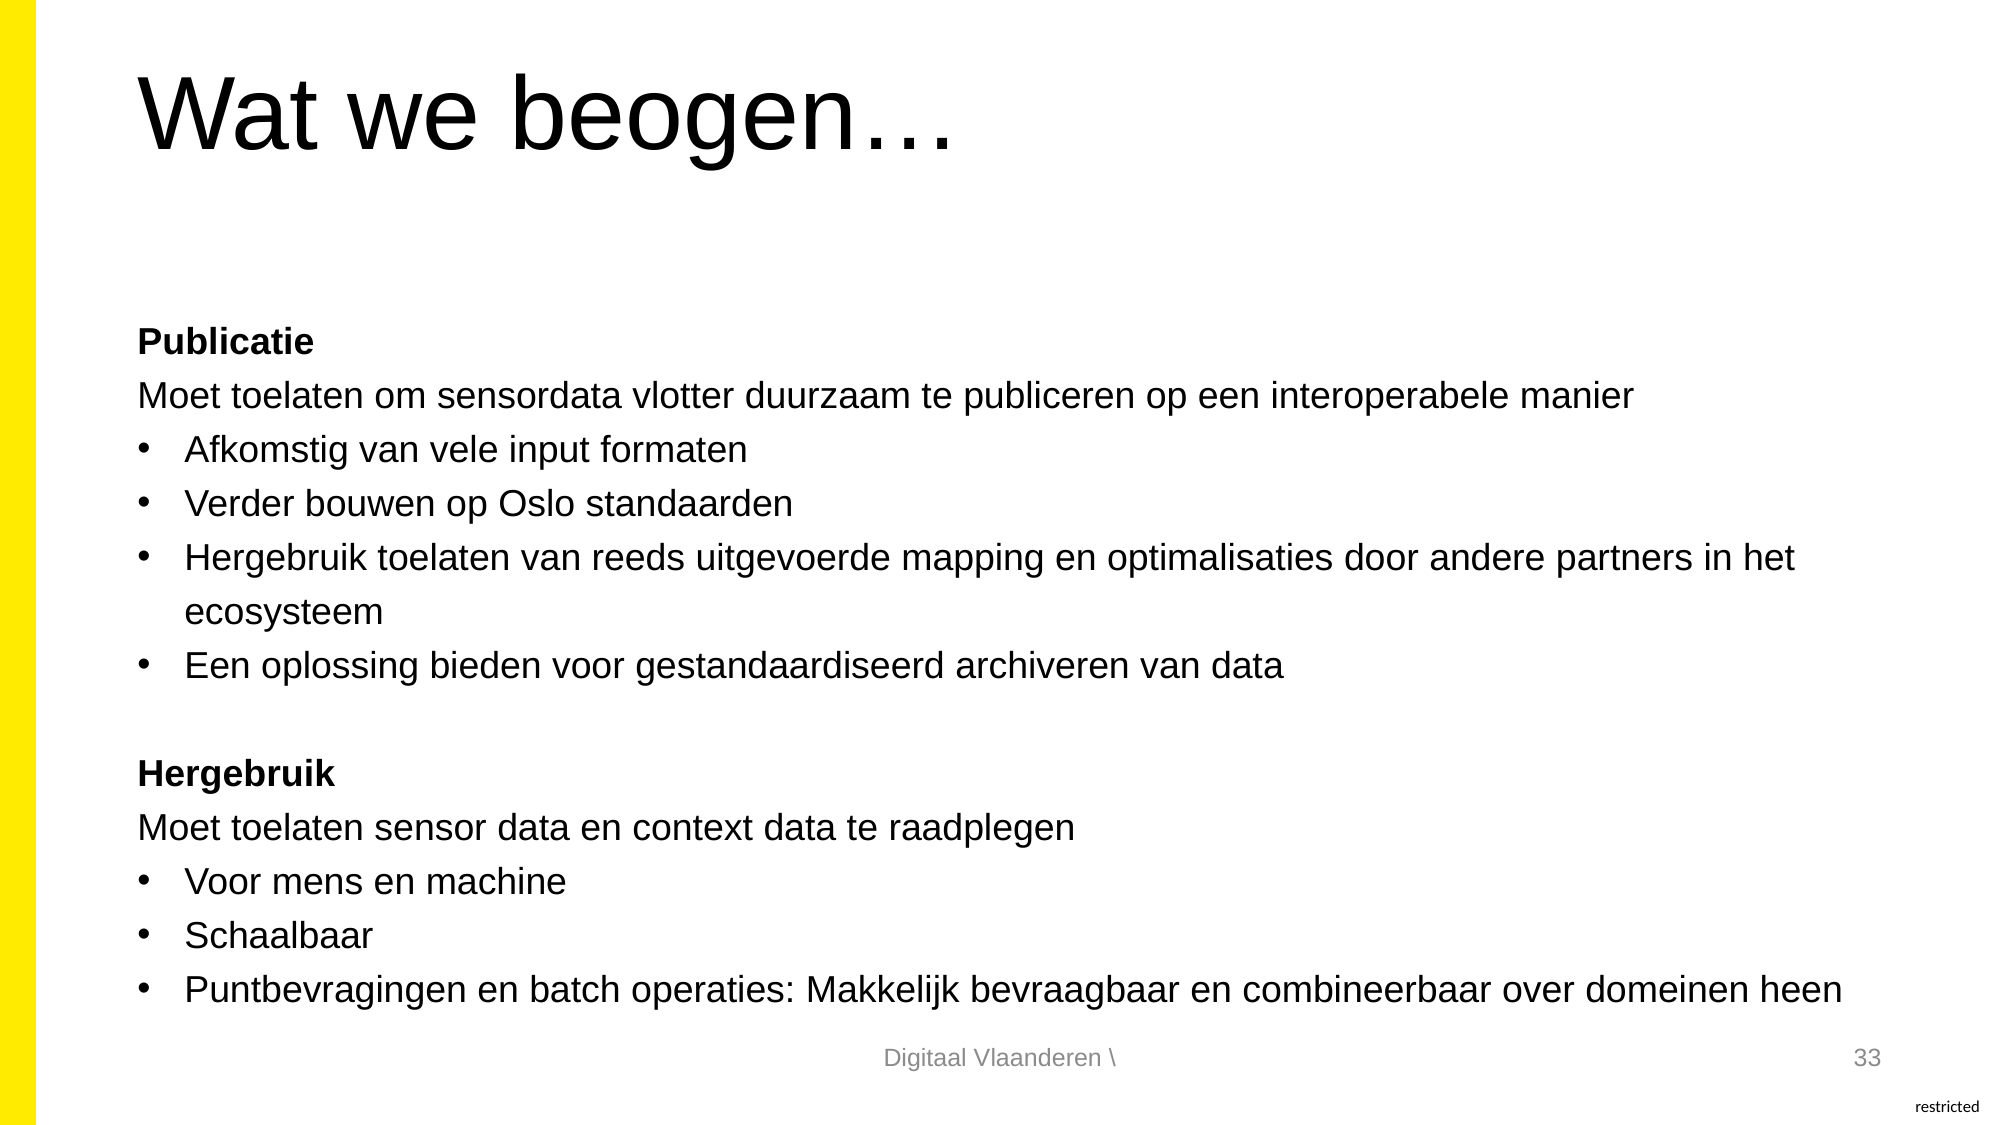

# Wat we beogen…

Publicatie
Moet toelaten om sensordata vlotter duurzaam te publiceren op een interoperabele manier
Afkomstig van vele input formaten
Verder bouwen op Oslo standaarden
Hergebruik toelaten van reeds uitgevoerde mapping en optimalisaties door andere partners in het ecosysteem
Een oplossing bieden voor gestandaardiseerd archiveren van data

Hergebruik
Moet toelaten sensor data en context data te raadplegen
Voor mens en machine
Schaalbaar
Puntbevragingen en batch operaties: Makkelijk bevraagbaar en combineerbaar over domeinen heen
Digitaal Vlaanderen \
33